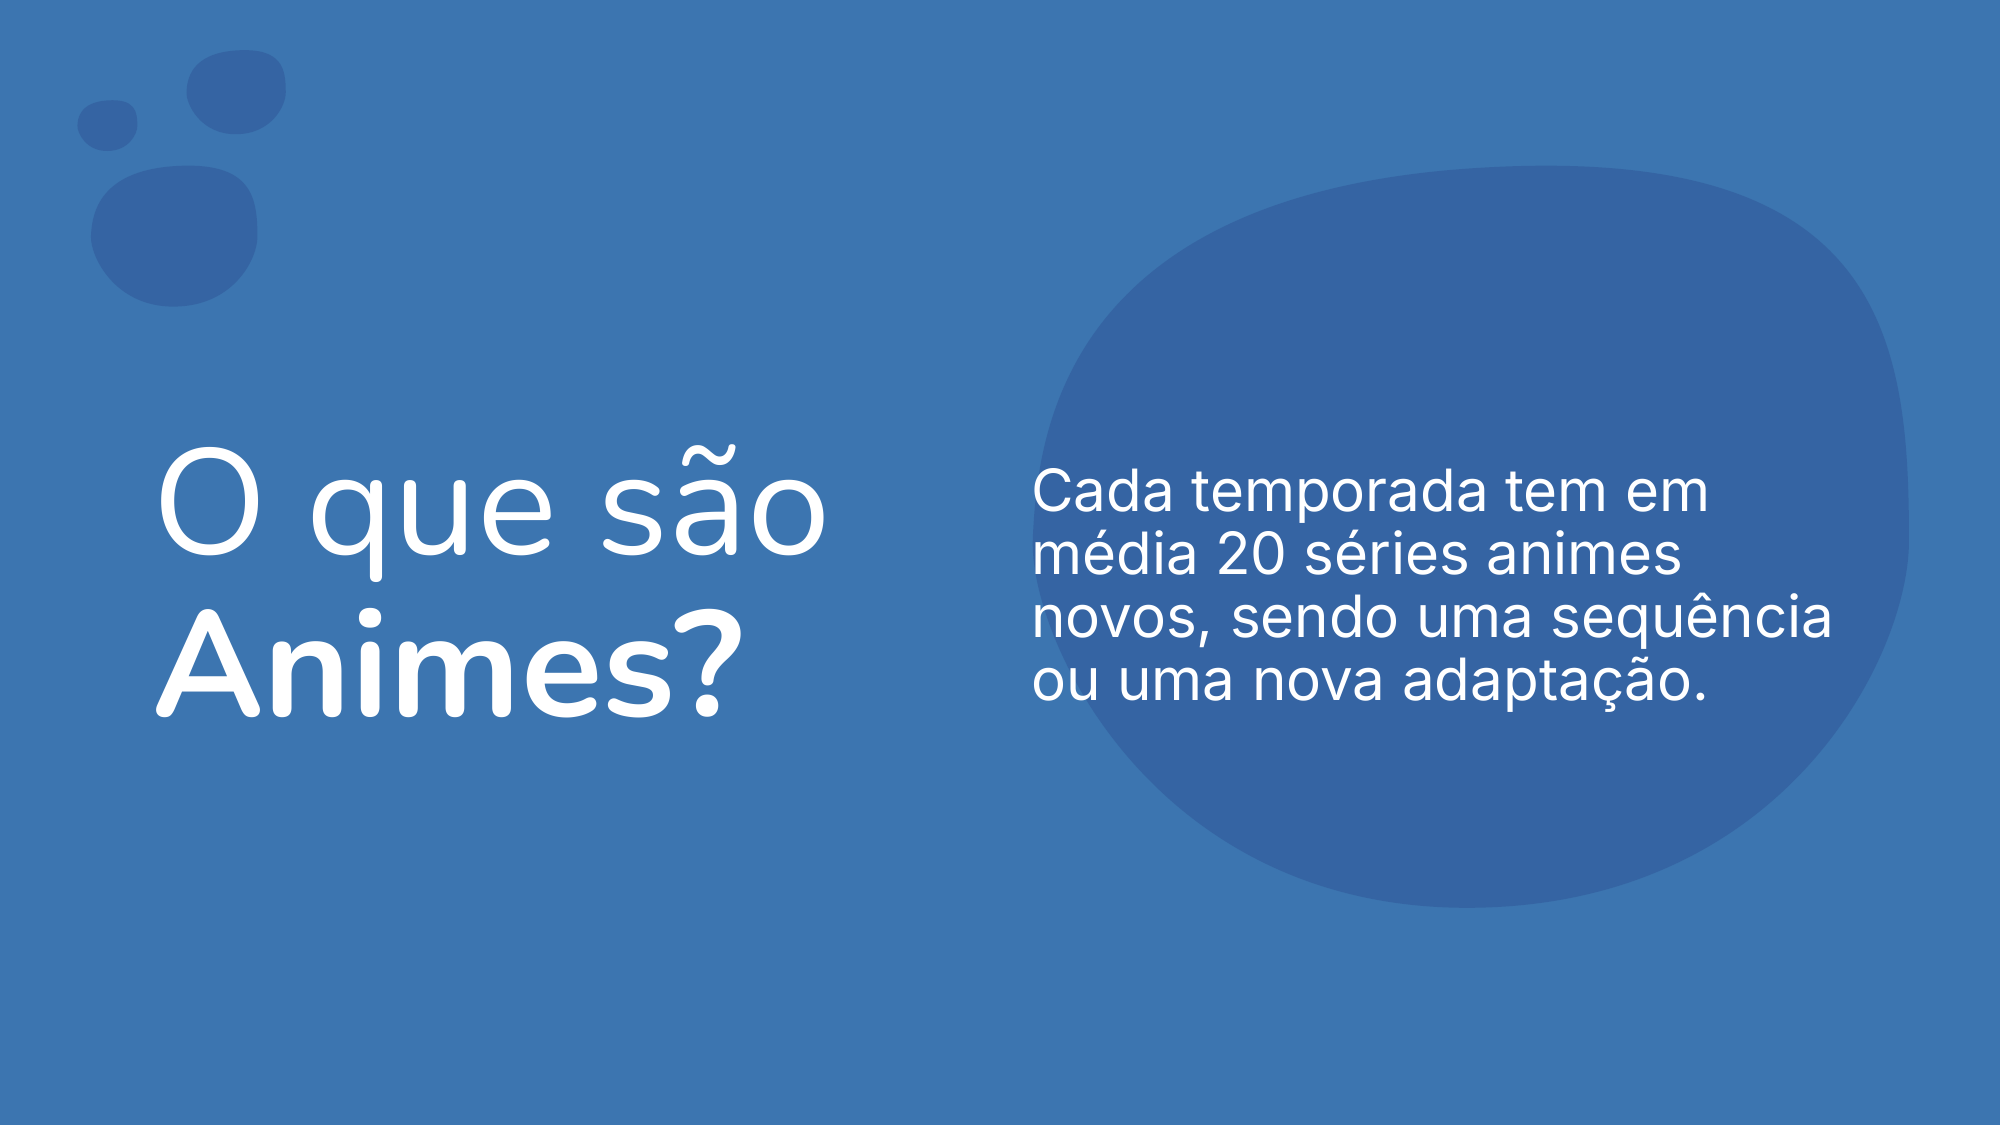

Cada temporada tem em média 20 séries animes novos, sendo uma sequência ou uma nova adaptação.
# O que são Animes?